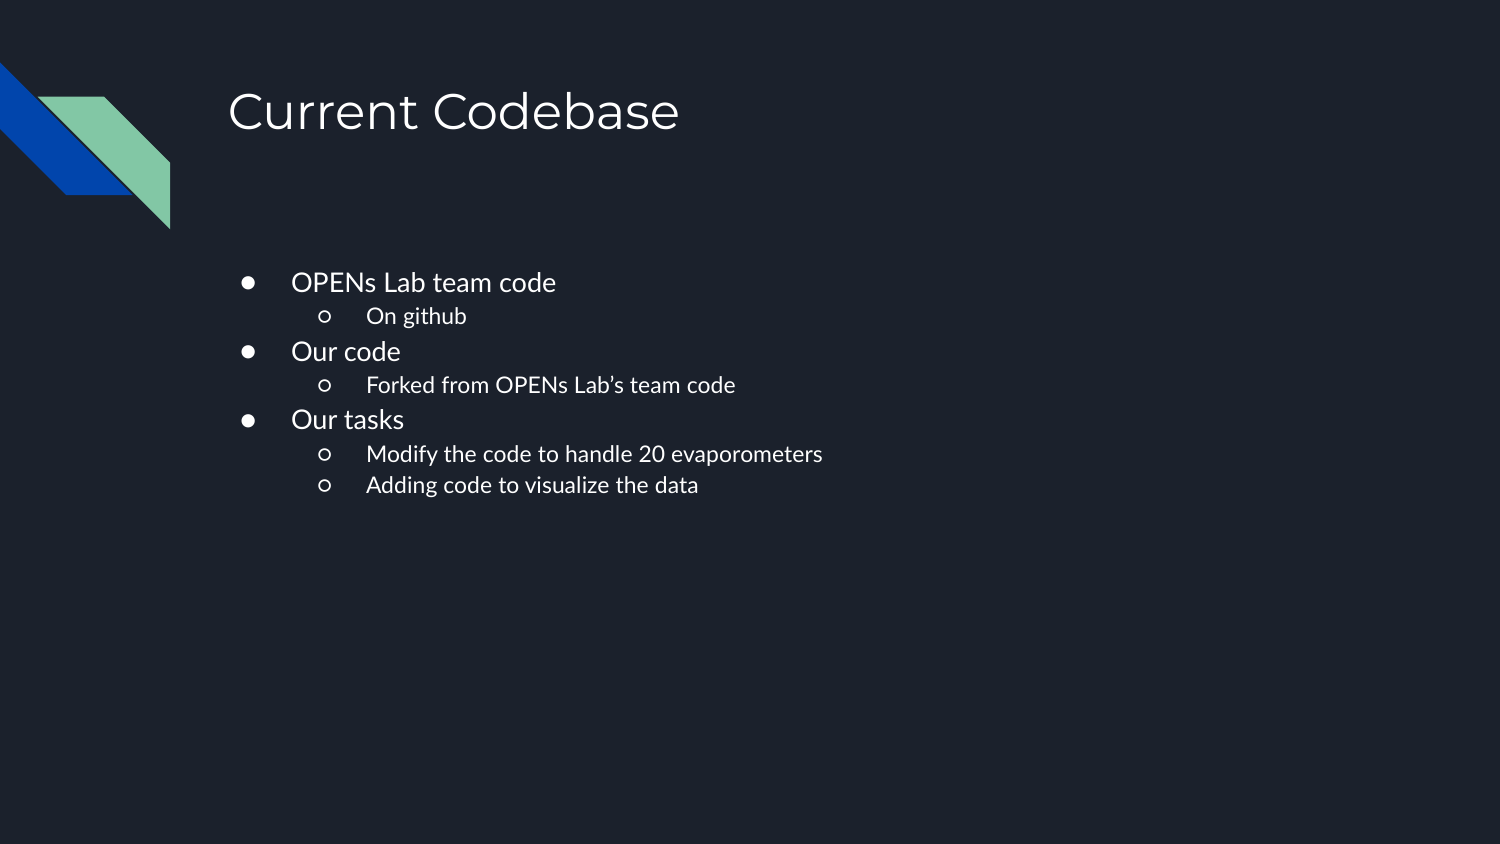

# Current Codebase
OPENs Lab team code
On github
Our code
Forked from OPENs Lab’s team code
Our tasks
Modify the code to handle 20 evaporometers
Adding code to visualize the data